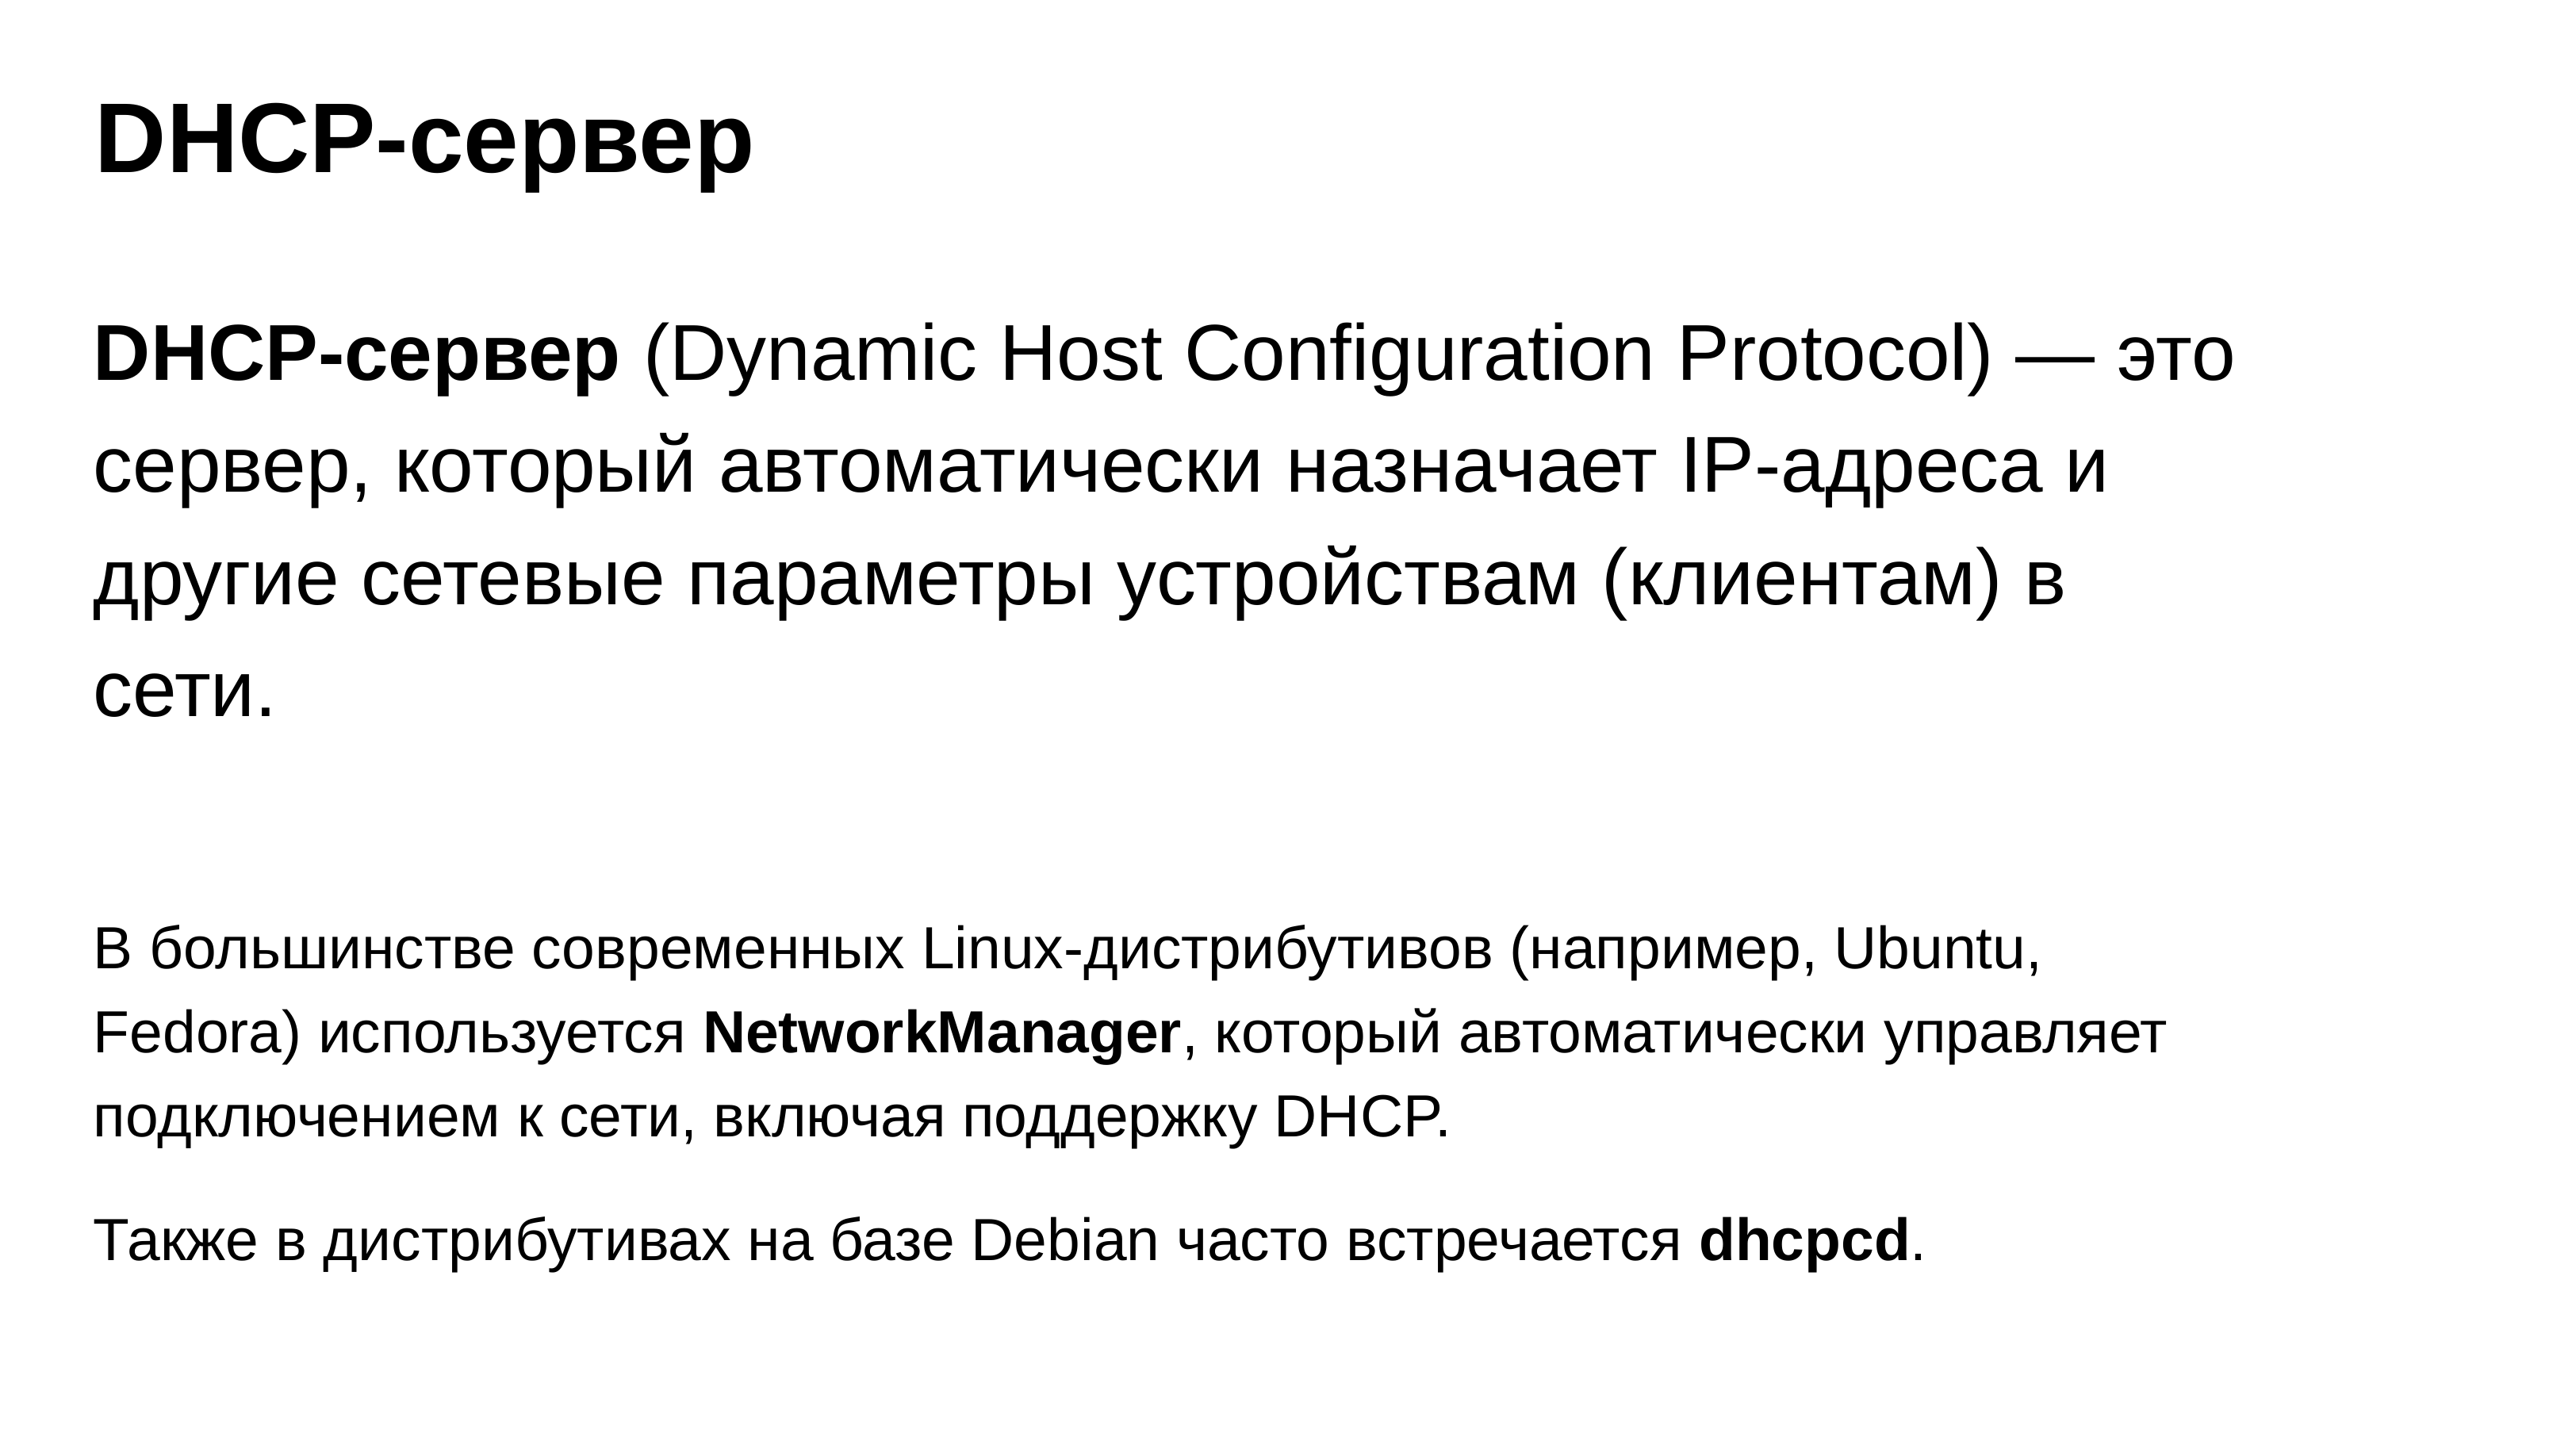

DHCP-сервер
DHCP-сервер (Dynamic Host Configuration Protocol) — это сервер, который автоматически назначает IP-адреса и другие сетевые параметры устройствам (клиентам) в сети.

В большинстве современных Linux-дистрибутивов (например, Ubuntu, Fedora) используется NetworkManager, который автоматически управляет подключением к сети, включая поддержку DHCP.
Также в дистрибутивах на базе Debian часто встречается dhcpcd.
40